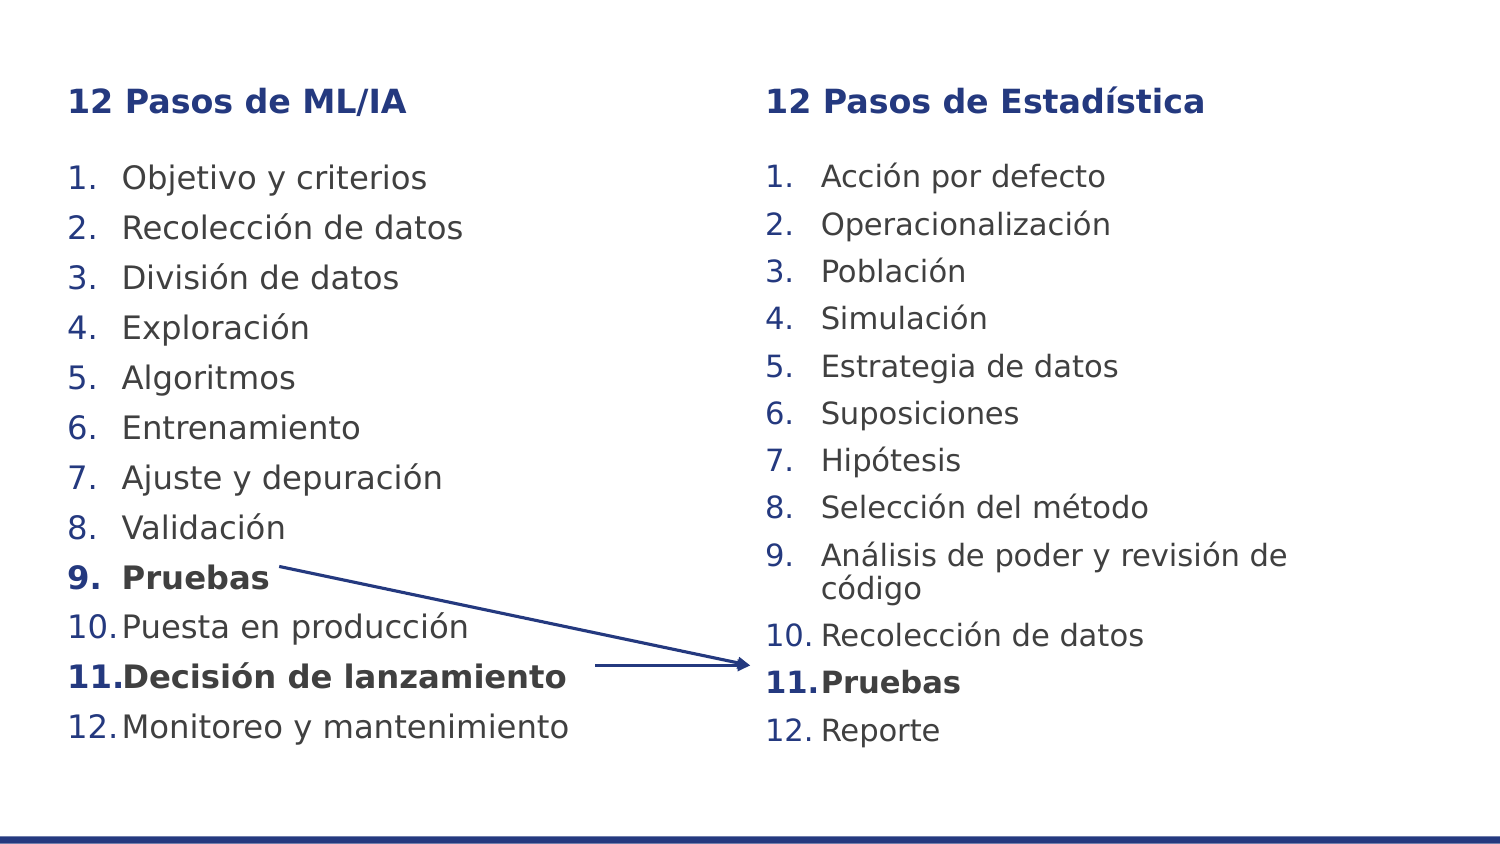

# 12 Pasos de ML/IA
12 Pasos de Estadística
Objetivo y criterios
Recolección de datos
División de datos
Exploración
Algoritmos
Entrenamiento
Ajuste y depuración
Validación
Pruebas
Puesta en producción
Decisión de lanzamiento
Monitoreo y mantenimiento
Acción por defecto
Operacionalización
Población
Simulación
Estrategia de datos
Suposiciones
Hipótesis
Selección del método
Análisis de poder y revisión de código
Recolección de datos
Pruebas
Reporte